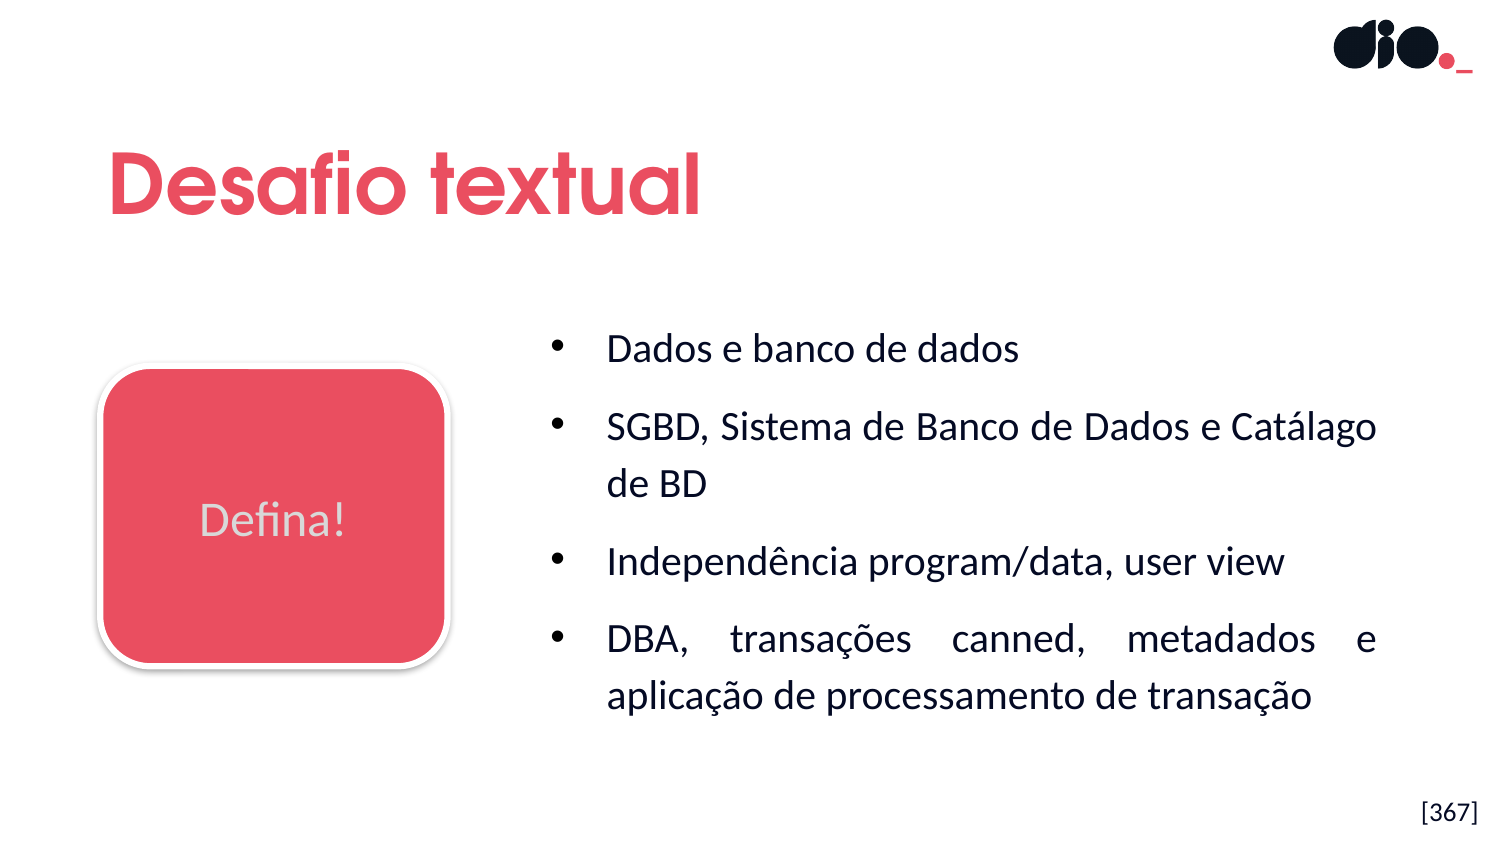

Desafio textual
Dados e banco de dados
SGBD, Sistema de Banco de Dados e Catálago de BD
Independência program/data, user view
DBA, transações canned, metadados e aplicação de processamento de transação
Defina!
[367]